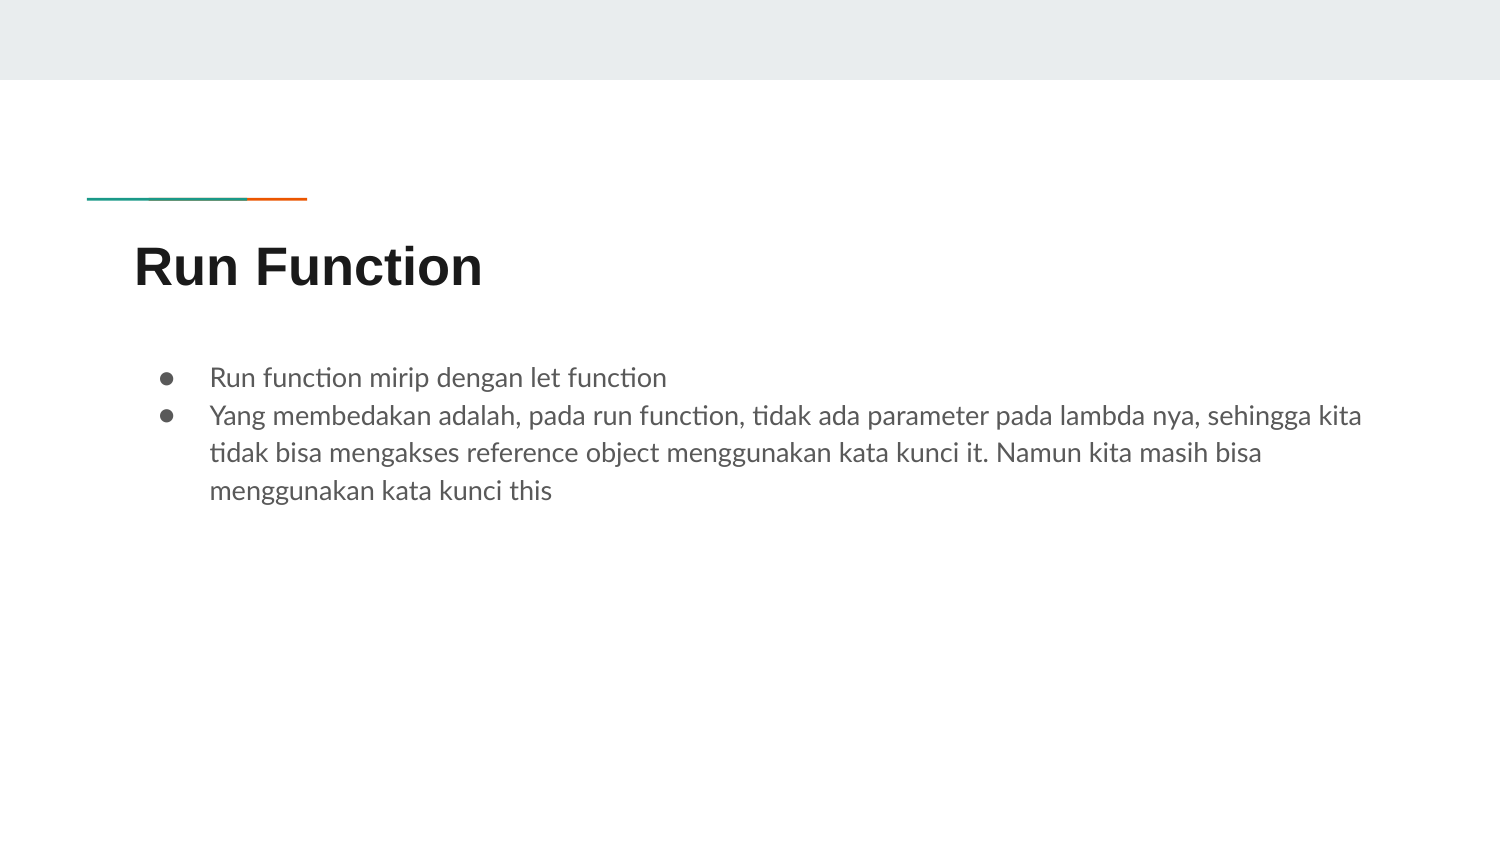

# Run Function
Run function mirip dengan let function
Yang membedakan adalah, pada run function, tidak ada parameter pada lambda nya, sehingga kita tidak bisa mengakses reference object menggunakan kata kunci it. Namun kita masih bisa menggunakan kata kunci this